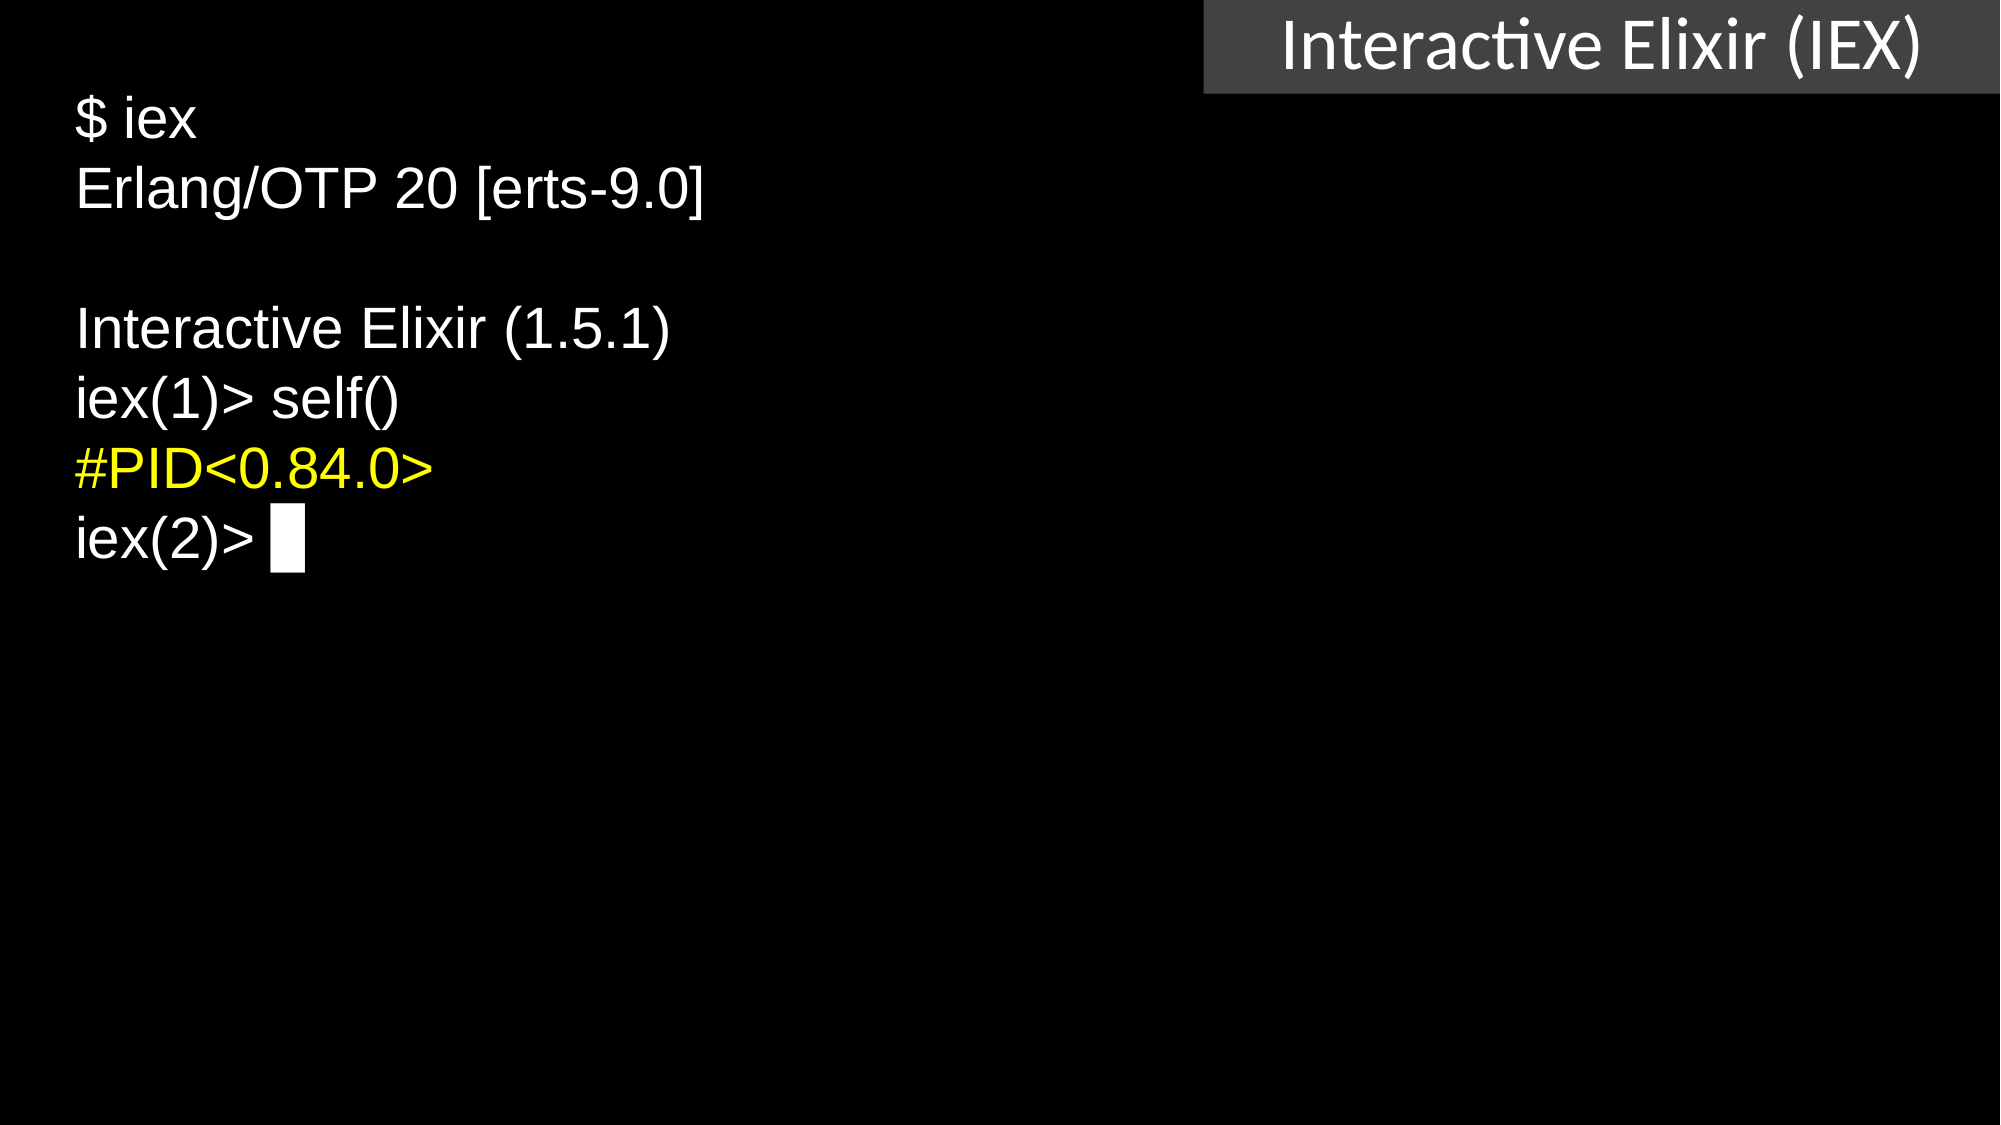

Interactive Elixir (IEX)
$ iex
Erlang/OTP 20 [erts-9.0]
Interactive Elixir (1.5.1)
iex(1)> self()
#PID<0.84.0>
iex(2)> ▊